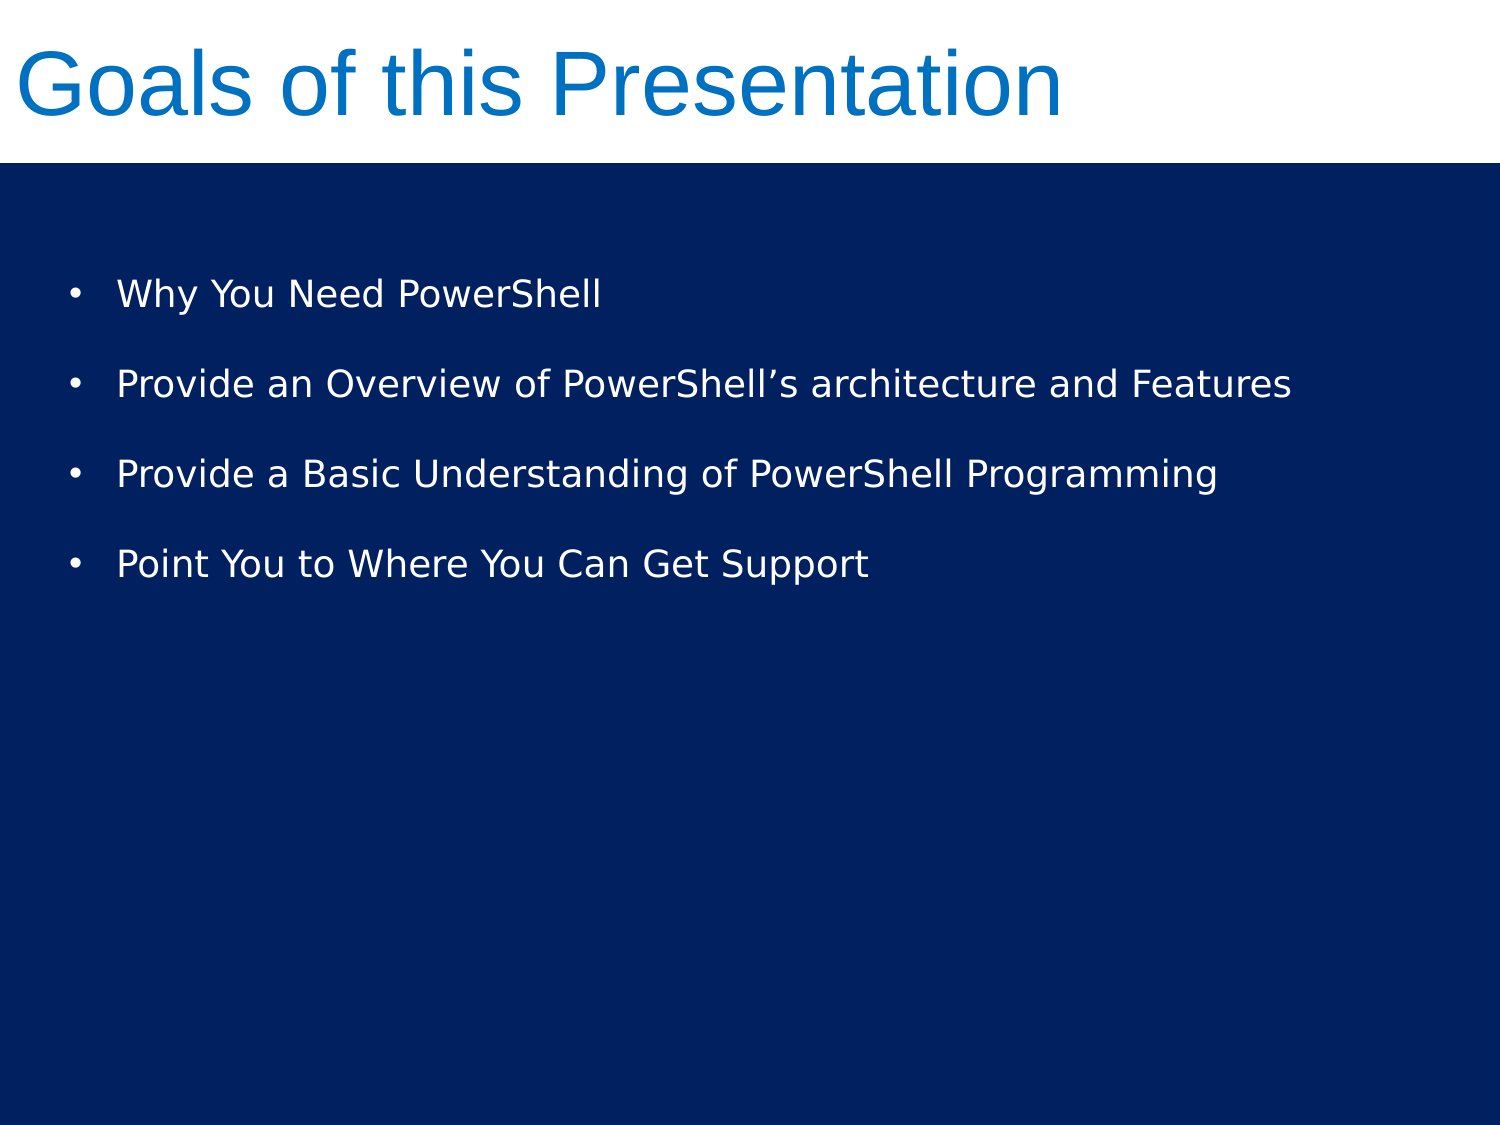

Goals of this Presentation
Why You Need PowerShell

Provide an Overview of PowerShell’s architecture and Features

Provide a Basic Understanding of PowerShell Programming

Point You to Where You Can Get Support